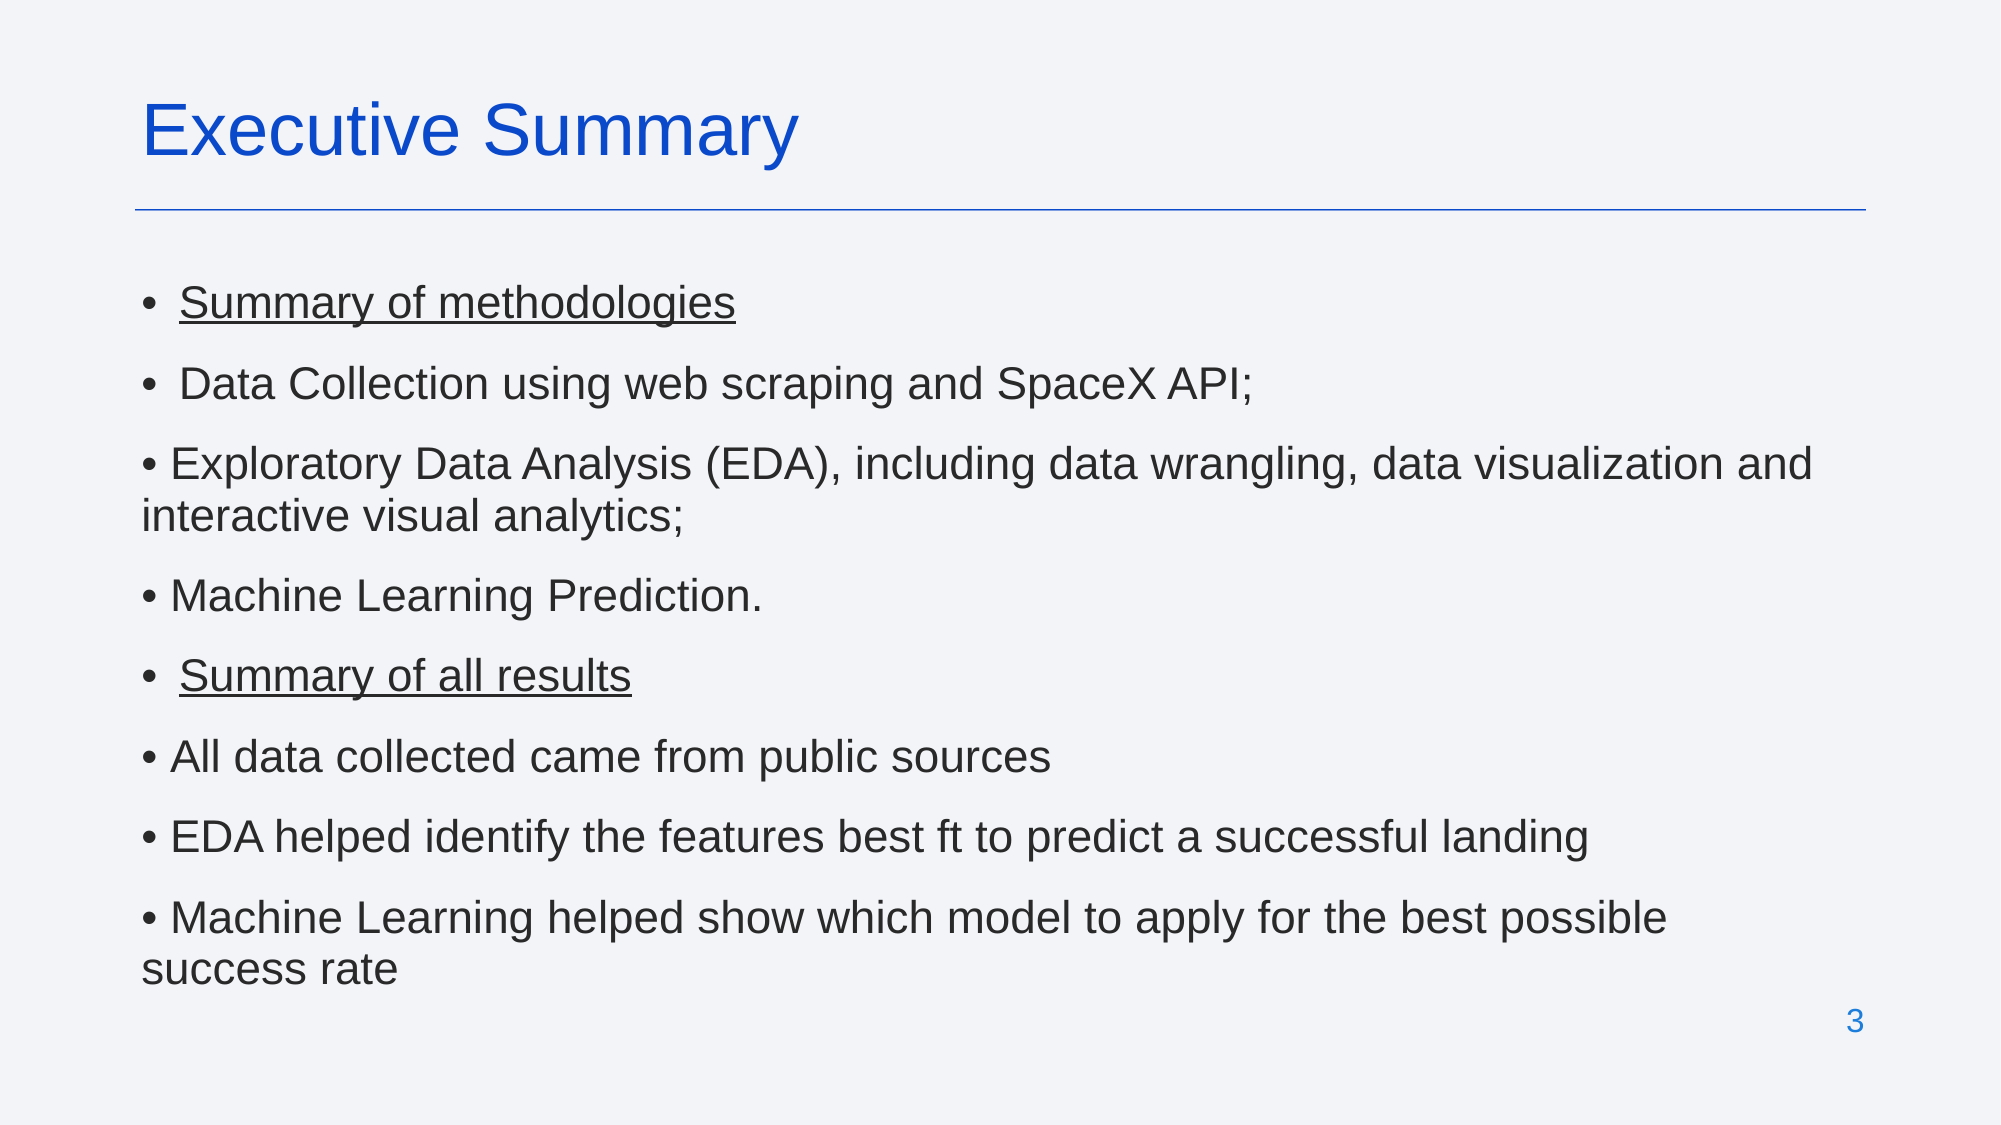

Executive Summary
Summary of methodologies
Data Collection using web scraping and SpaceX API;
• Exploratory Data Analysis (EDA), including data wrangling, data visualization and interactive visual analytics;
• Machine Learning Prediction.
Summary of all results
• All data collected came from public sources
• EDA helped identify the features best ft to predict a successful landing
• Machine Learning helped show which model to apply for the best possible success rate
3